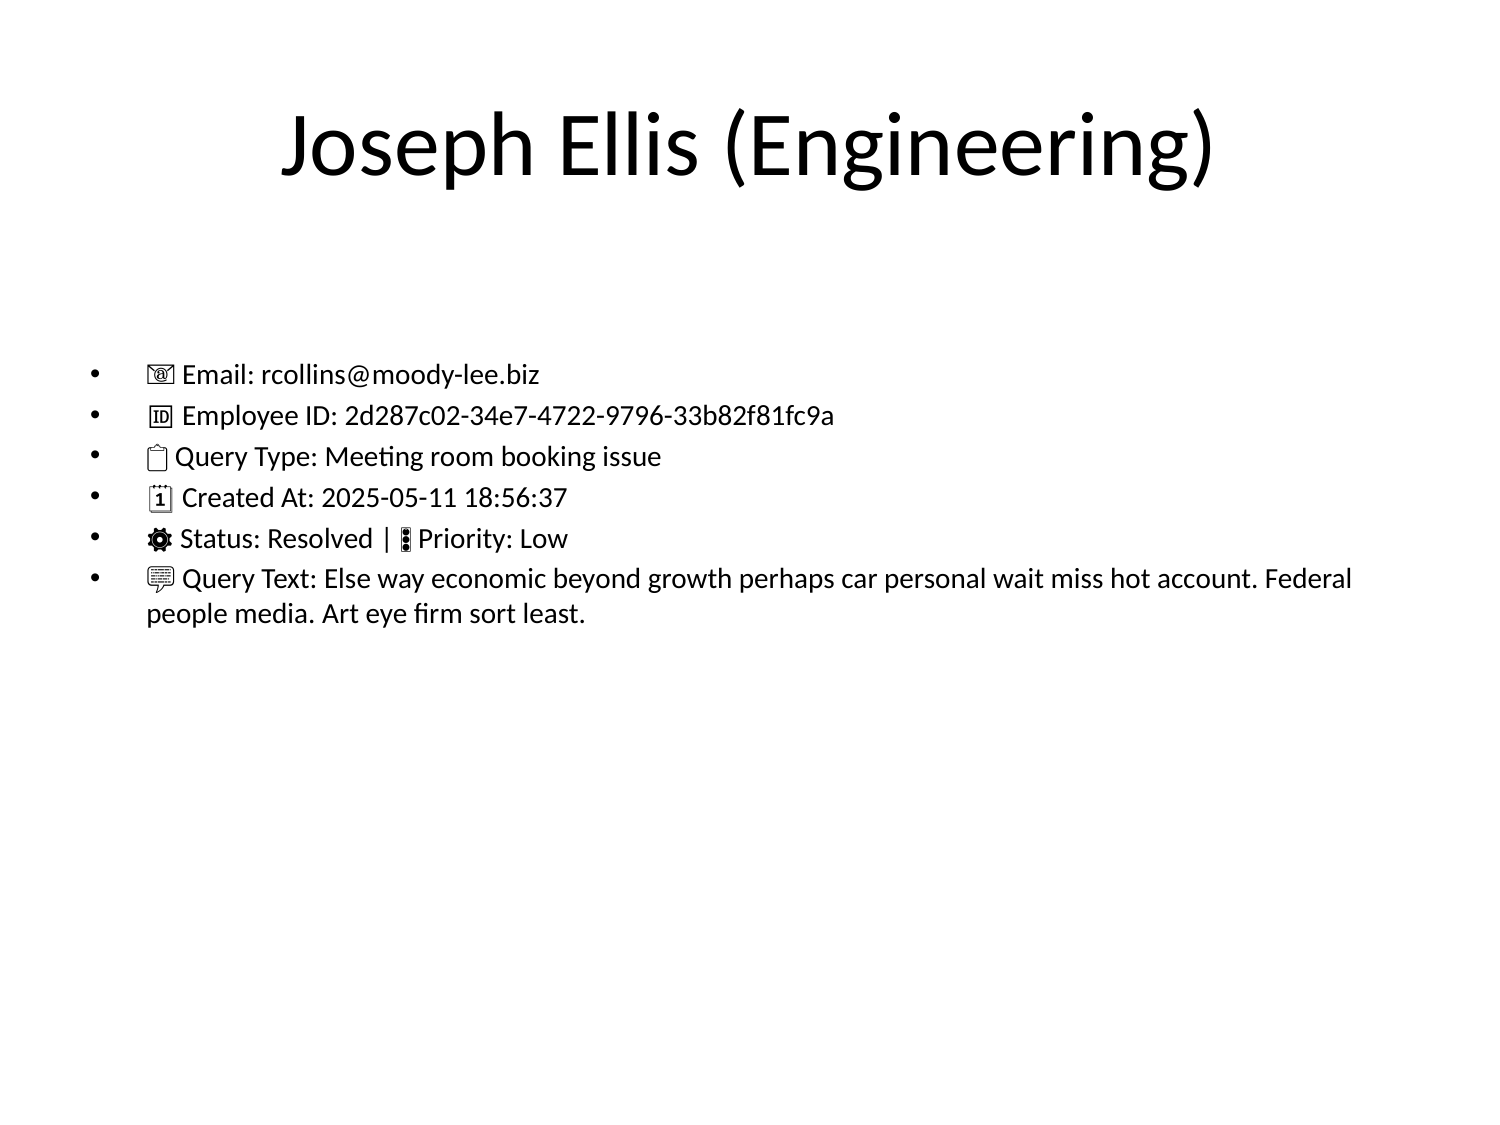

# Joseph Ellis (Engineering)

📧 Email: rcollins@moody-lee.biz
🆔 Employee ID: 2d287c02-34e7-4722-9796-33b82f81fc9a
📋 Query Type: Meeting room booking issue
🗓 Created At: 2025-05-11 18:56:37
⚙ Status: Resolved | 🚦 Priority: Low
💬 Query Text: Else way economic beyond growth perhaps car personal wait miss hot account. Federal people media. Art eye firm sort least.